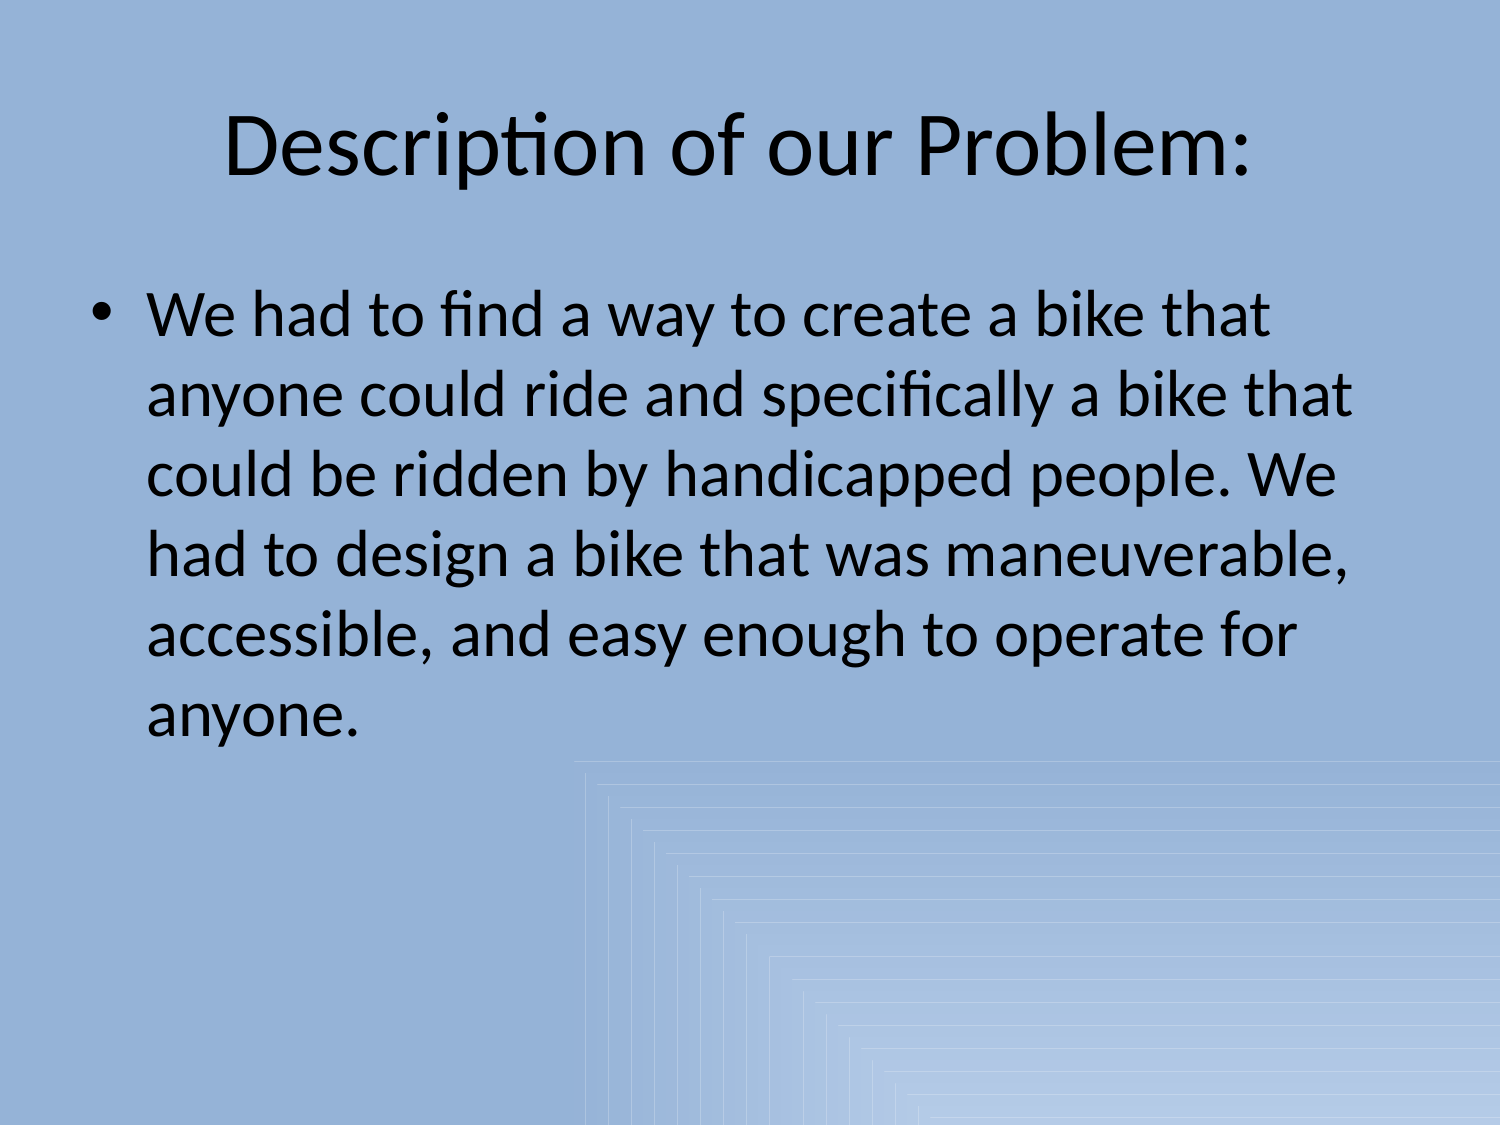

# Description of our Problem:
We had to find a way to create a bike that anyone could ride and specifically a bike that could be ridden by handicapped people. We had to design a bike that was maneuverable, accessible, and easy enough to operate for anyone.